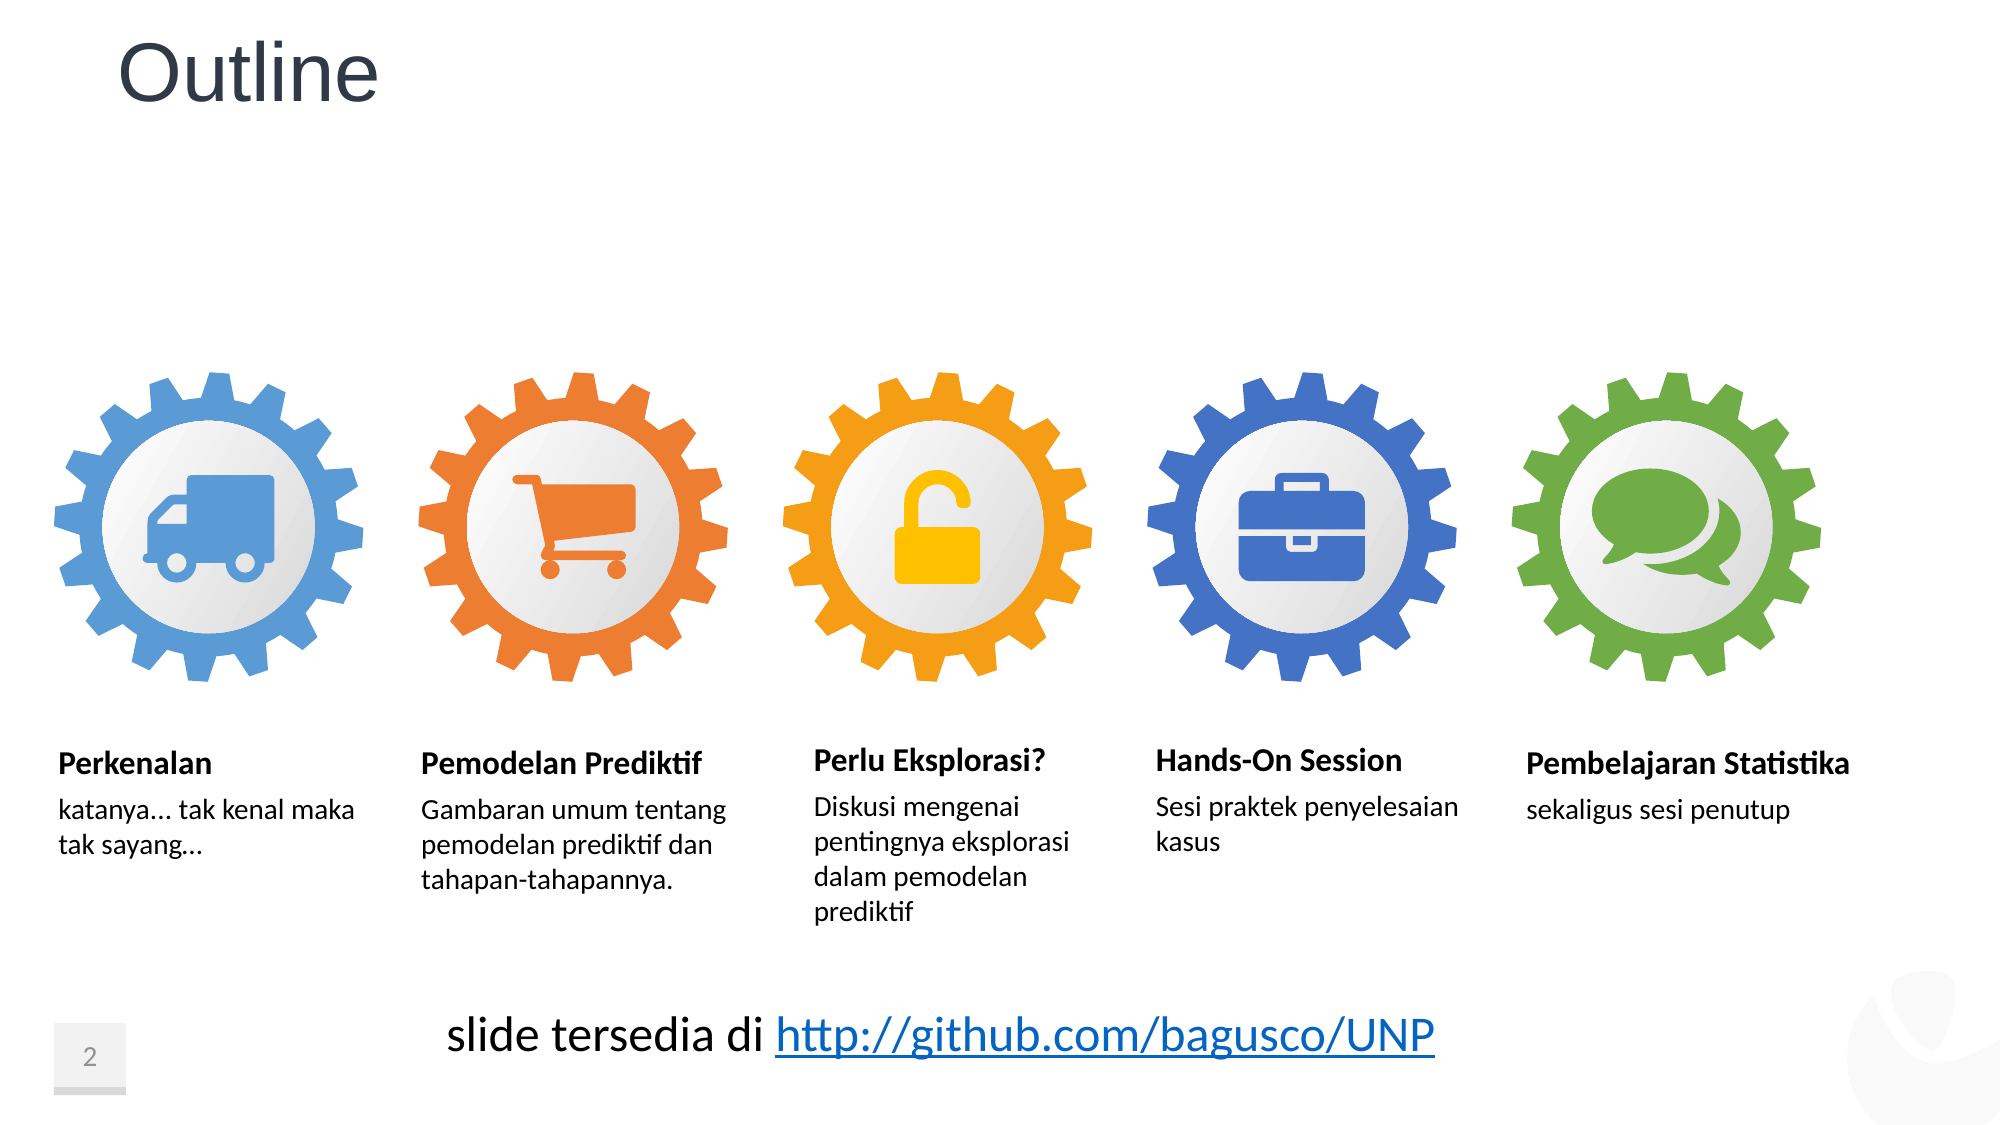

# Outline

Pembelajaran Statistika
sekaligus sesi penutup
Perlu Eksplorasi?
Diskusi mengenai pentingnya eksplorasi dalam pemodelan prediktif
Hands-On Session
Sesi praktek penyelesaian kasus
Perkenalan
katanya... tak kenal maka tak sayang…
Pemodelan Prediktif
Gambaran umum tentang pemodelan prediktif dan tahapan-tahapannya.
slide tersedia di http://github.com/bagusco/UNP
2